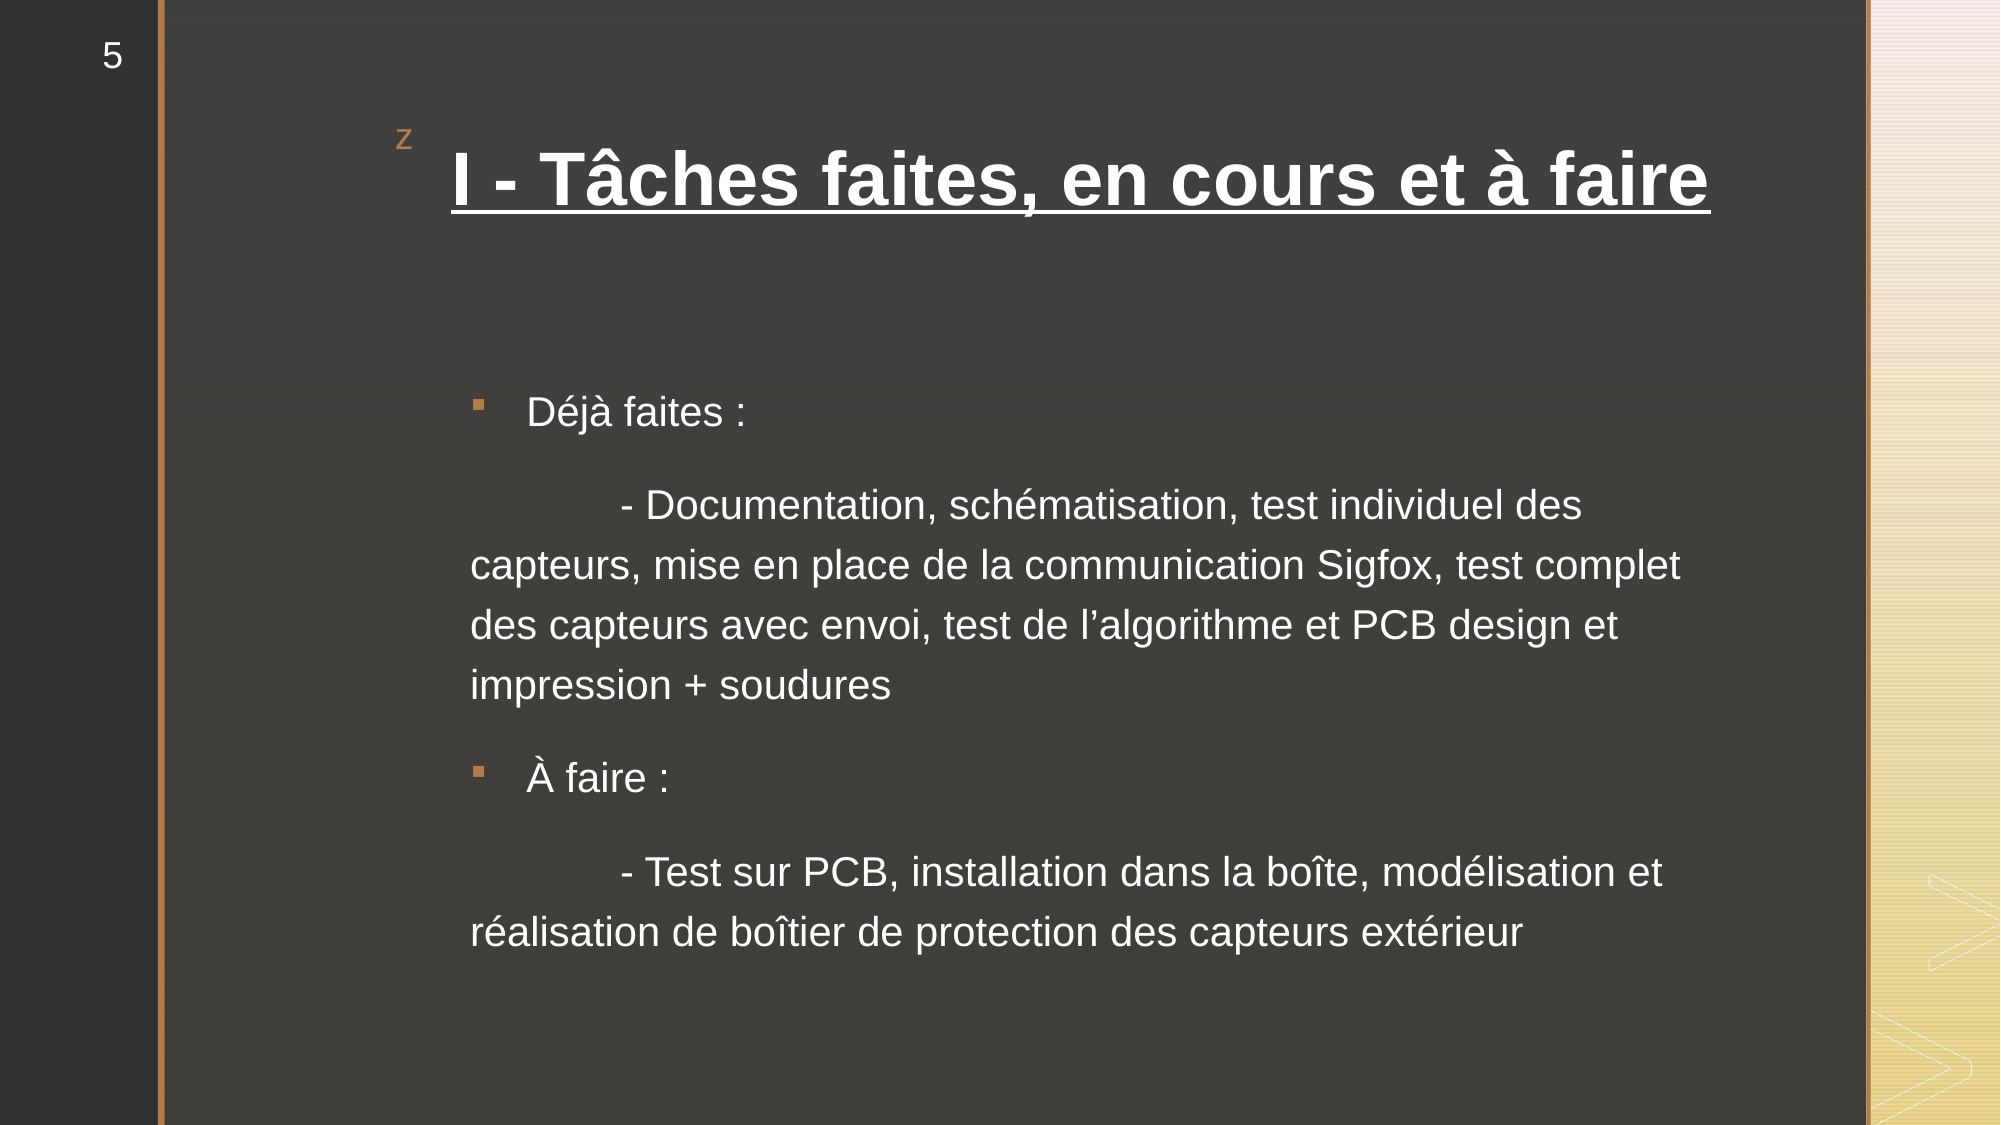

5
# I - Tâches faites, en cours et à faire
Déjà faites :
	- Documentation, schématisation, test individuel des capteurs, mise en place de la communication Sigfox, test complet des capteurs avec envoi, test de l’algorithme et PCB design et impression + soudures
À faire :
	- Test sur PCB, installation dans la boîte, modélisation et réalisation de boîtier de protection des capteurs extérieur